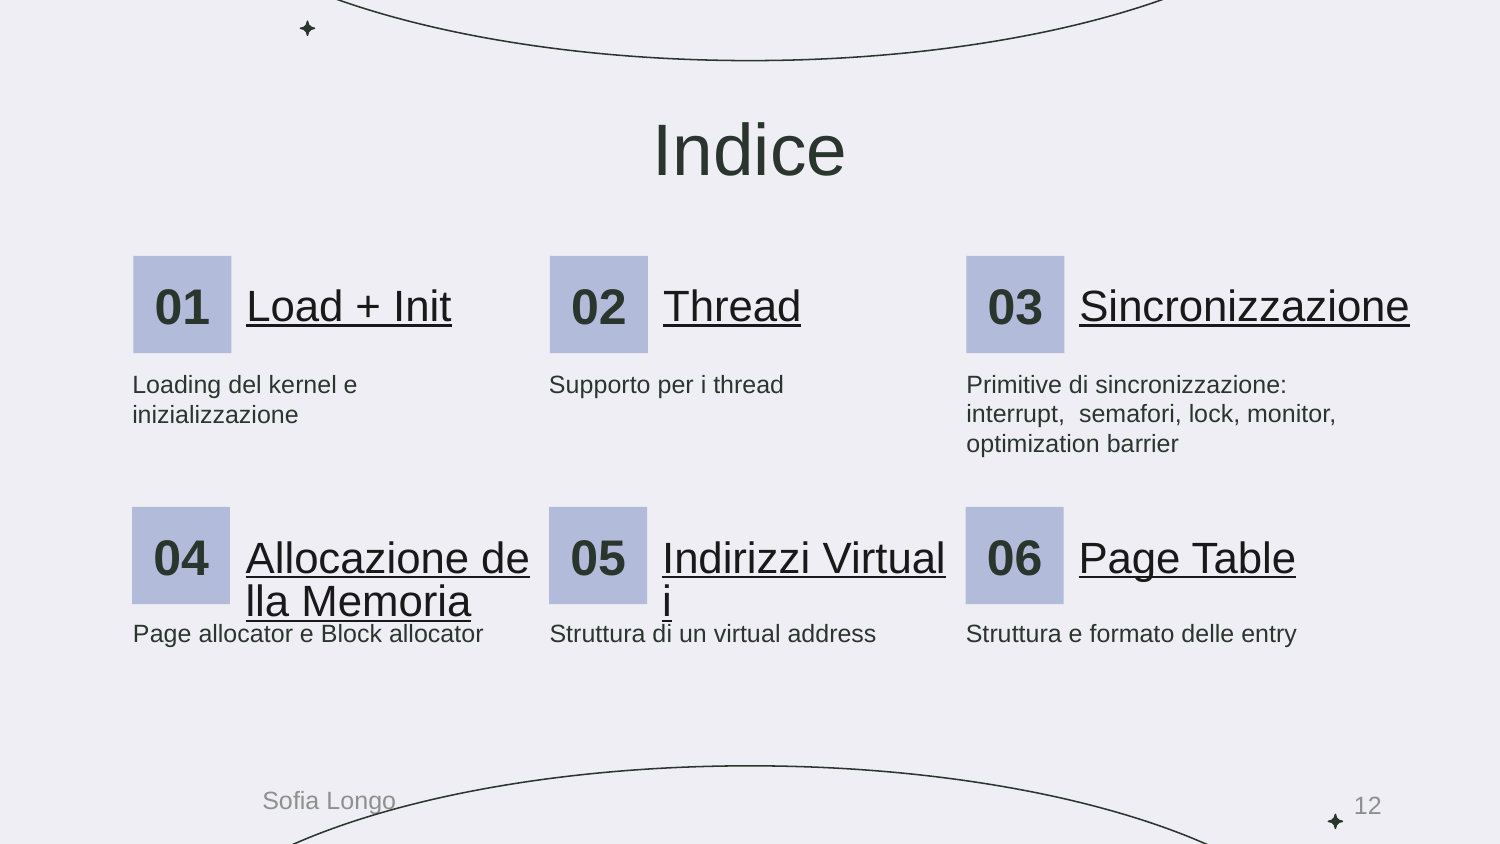

# Indice
01
Load + Init
02
Thread
03
Sincronizzazione
Primitive di sincronizzazione: interrupt,  semafori, lock, monitor, optimization barrier
Supporto per i thread
Loading del kernel e inizializzazione
04
Allocazione della Memoria
05
Indirizzi Virtuali
06
Page Table
Page allocator e Block allocator
Struttura di un virtual address
Struttura e formato delle entry
12